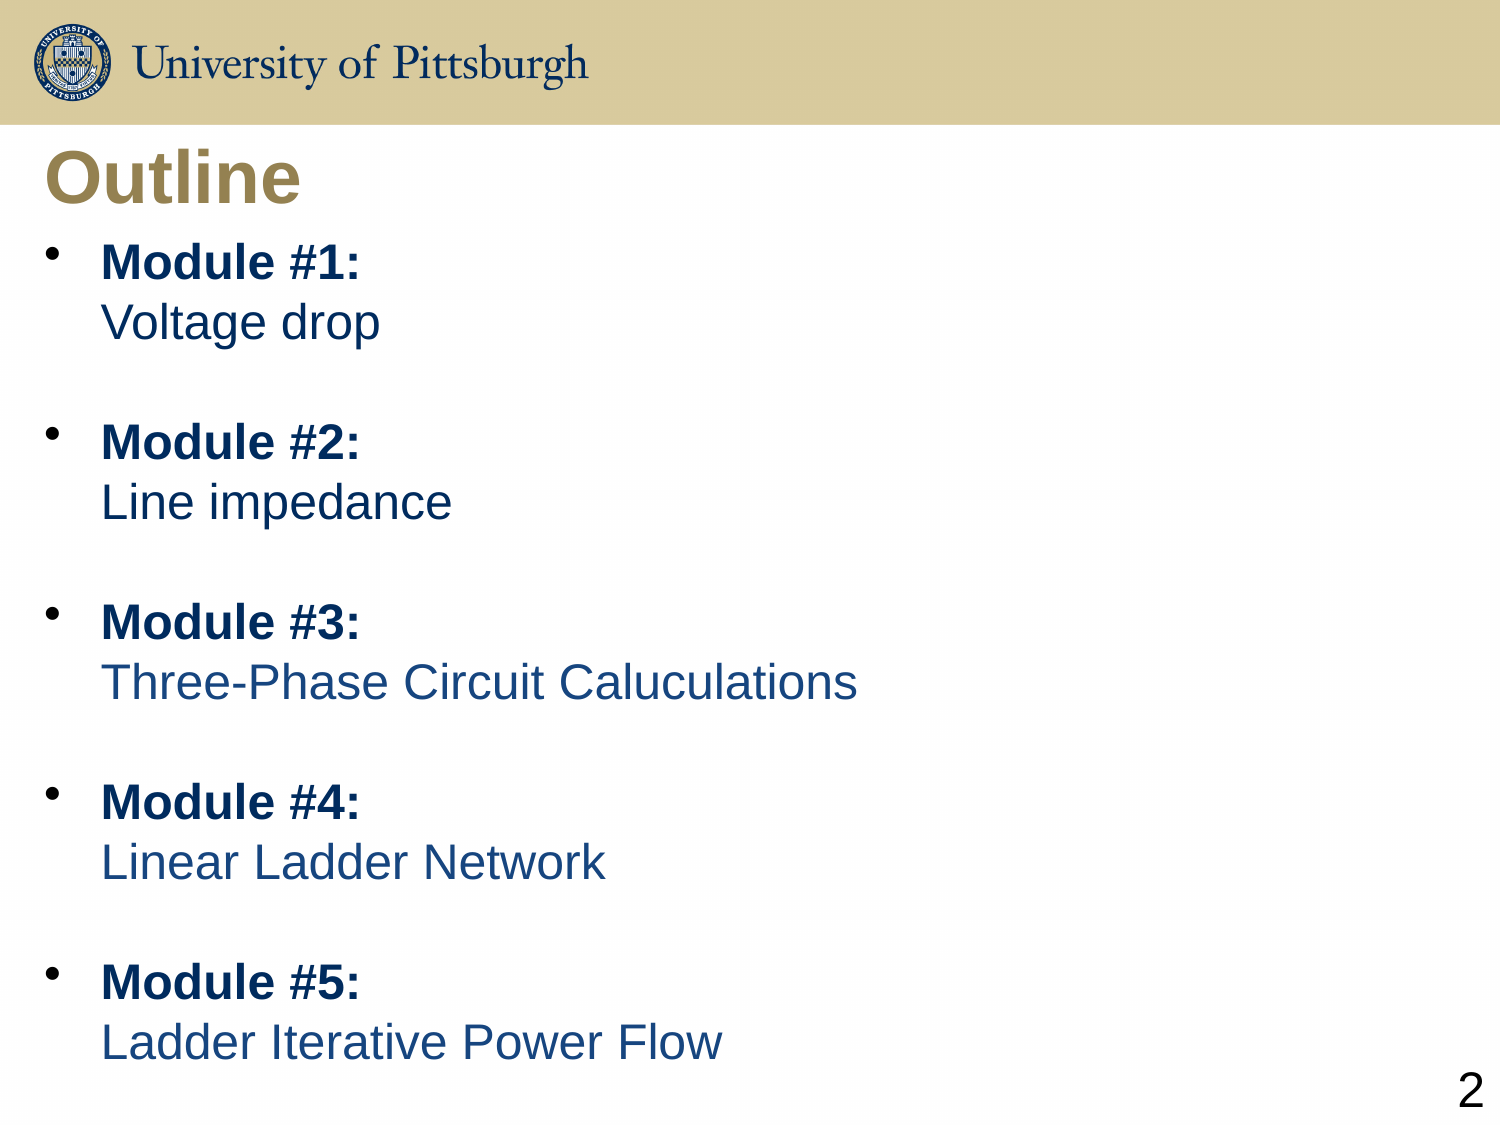

# Outline
Module #1:
Voltage drop

Module #2:
Line impedance

Module #3:
Three-Phase Circuit Caluculations

Module #4:
Linear Ladder Network

Module #5:
Ladder Iterative Power Flow
2